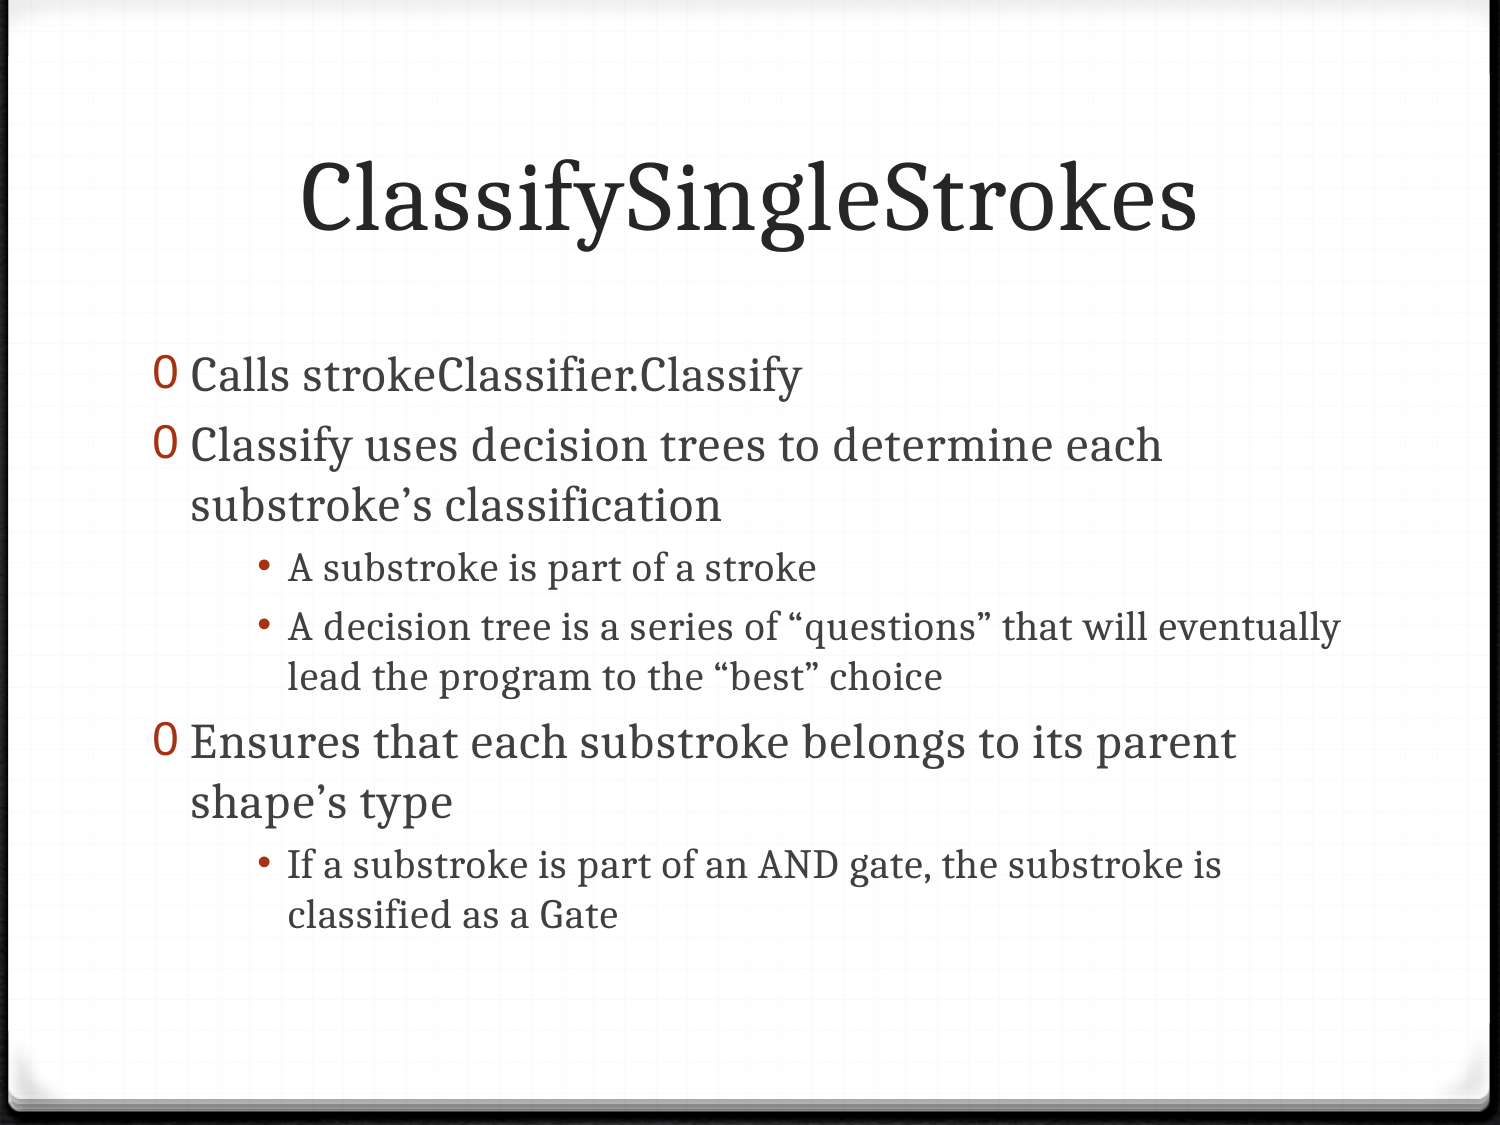

# ClassifySingleStrokes
Calls strokeClassifier.Classify
Classify uses decision trees to determine each substroke’s classification
A substroke is part of a stroke
A decision tree is a series of “questions” that will eventually lead the program to the “best” choice
Ensures that each substroke belongs to its parent shape’s type
If a substroke is part of an AND gate, the substroke is classified as a Gate